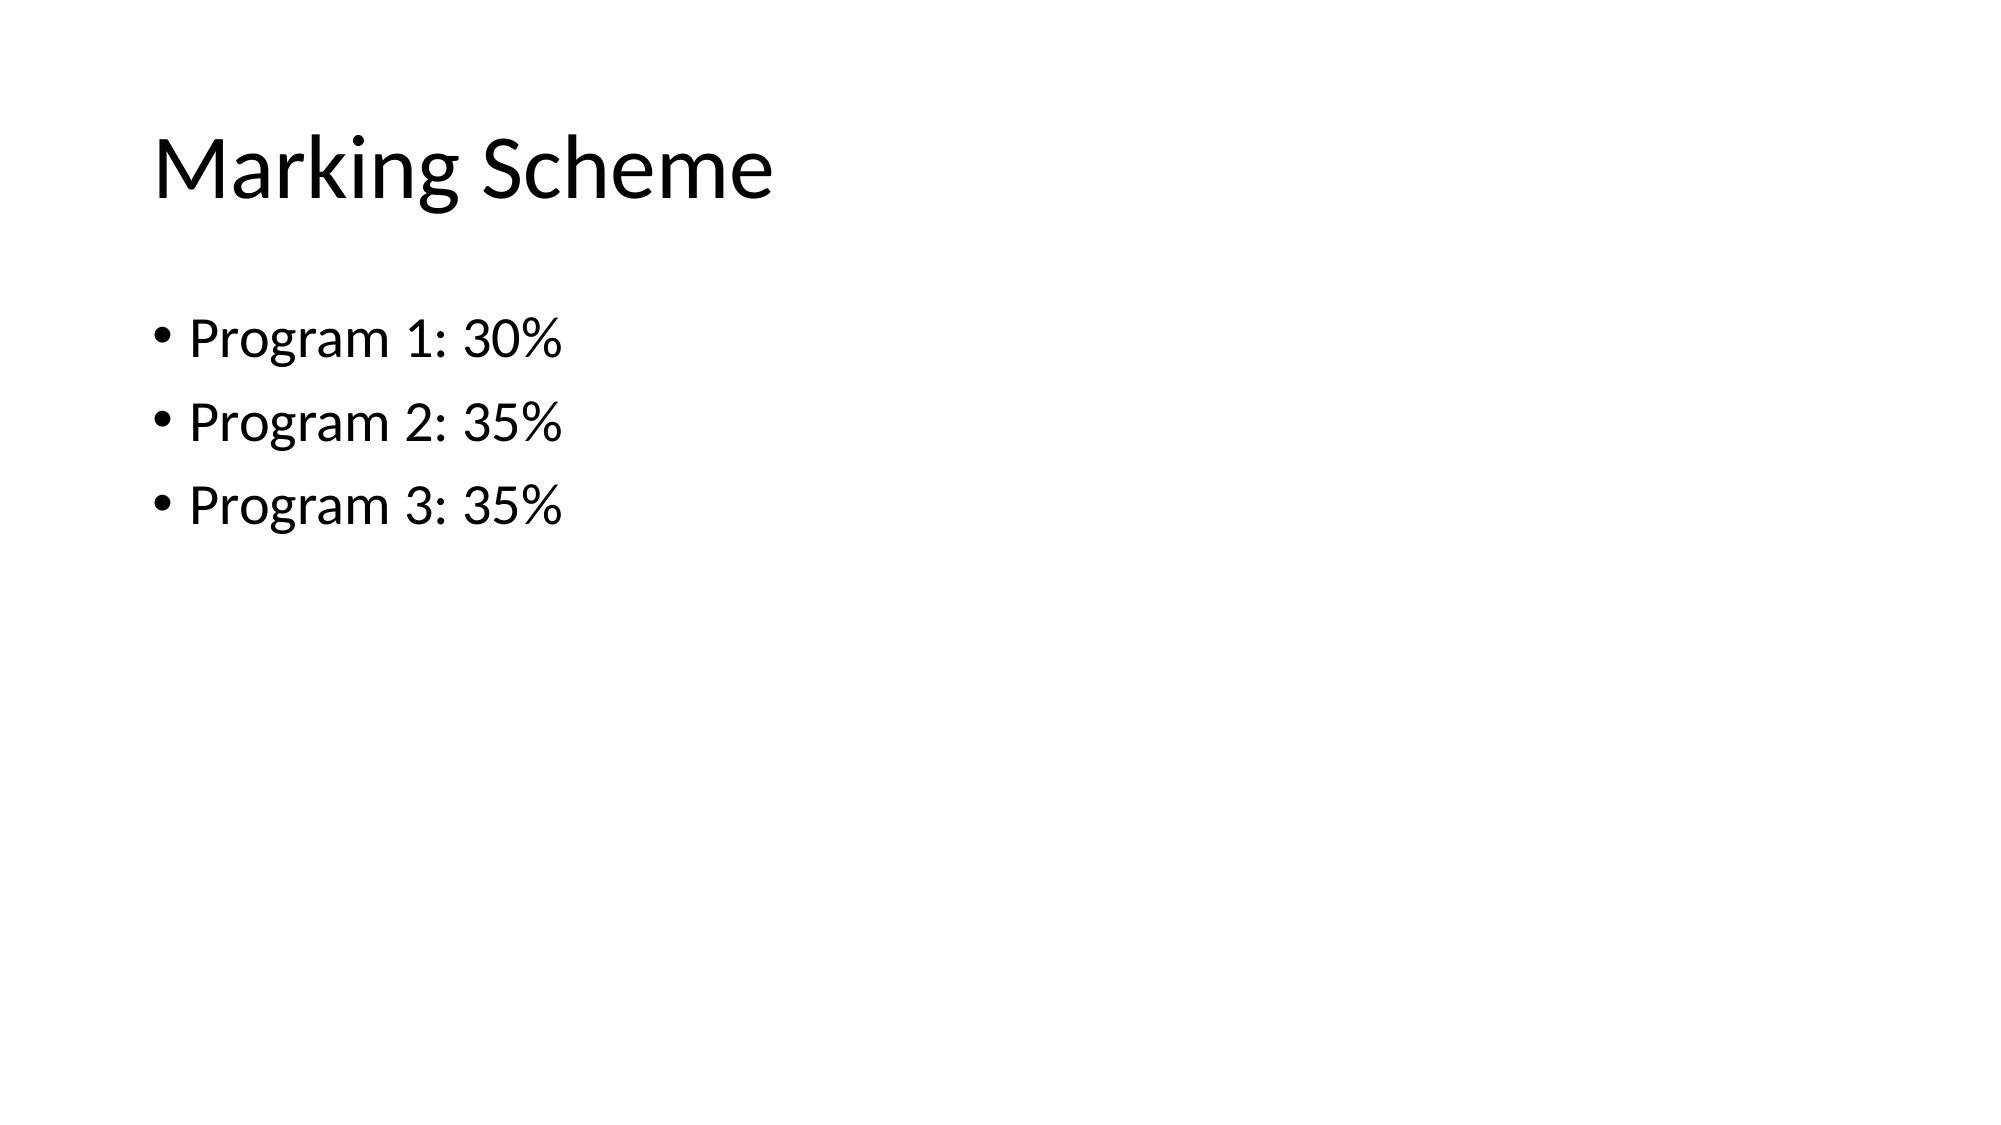

# Marking Scheme
Program 1: 30%
Program 2: 35%
Program 3: 35%